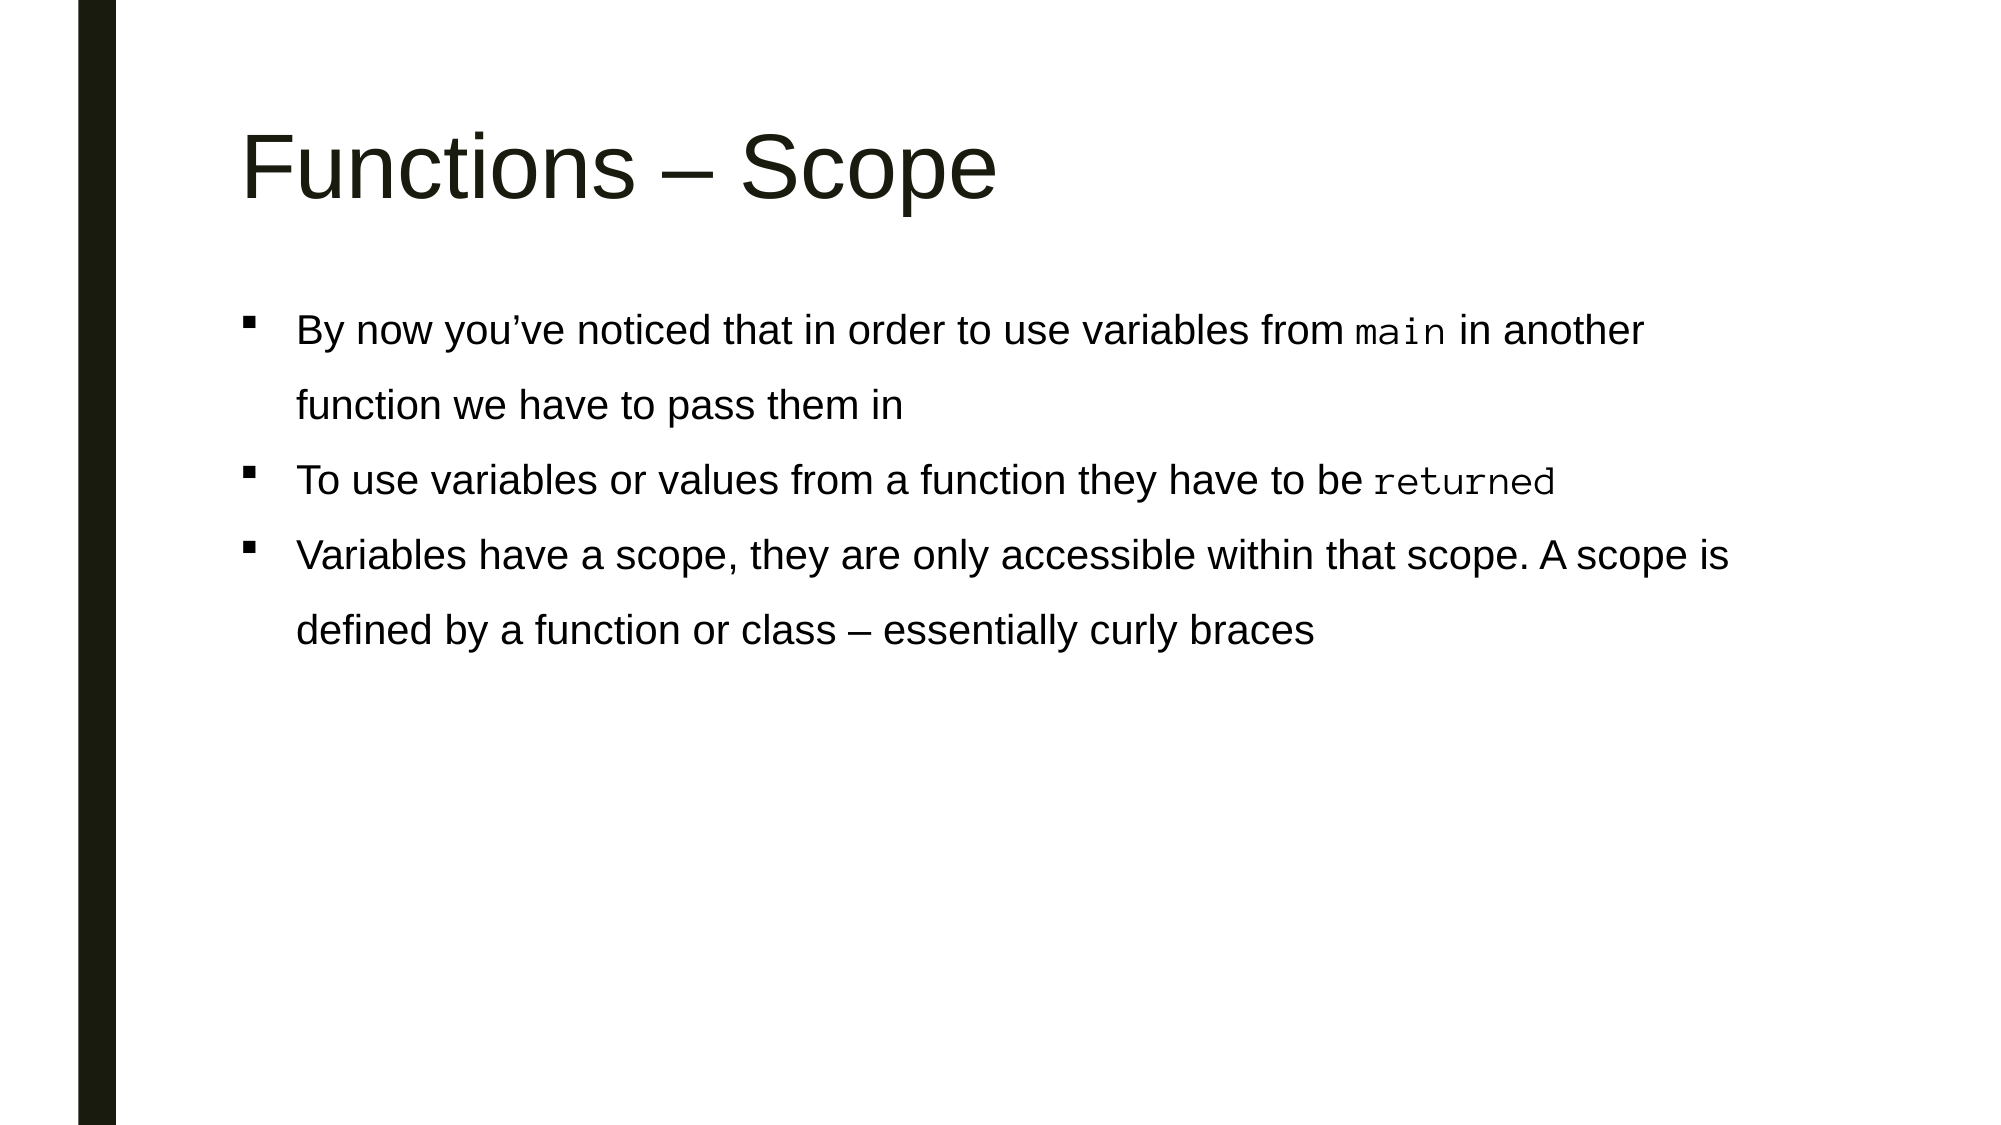

# Functions – Scope
By now you’ve noticed that in order to use variables from main in another function we have to pass them in
To use variables or values from a function they have to be returned
Variables have a scope, they are only accessible within that scope. A scope is defined by a function or class – essentially curly braces